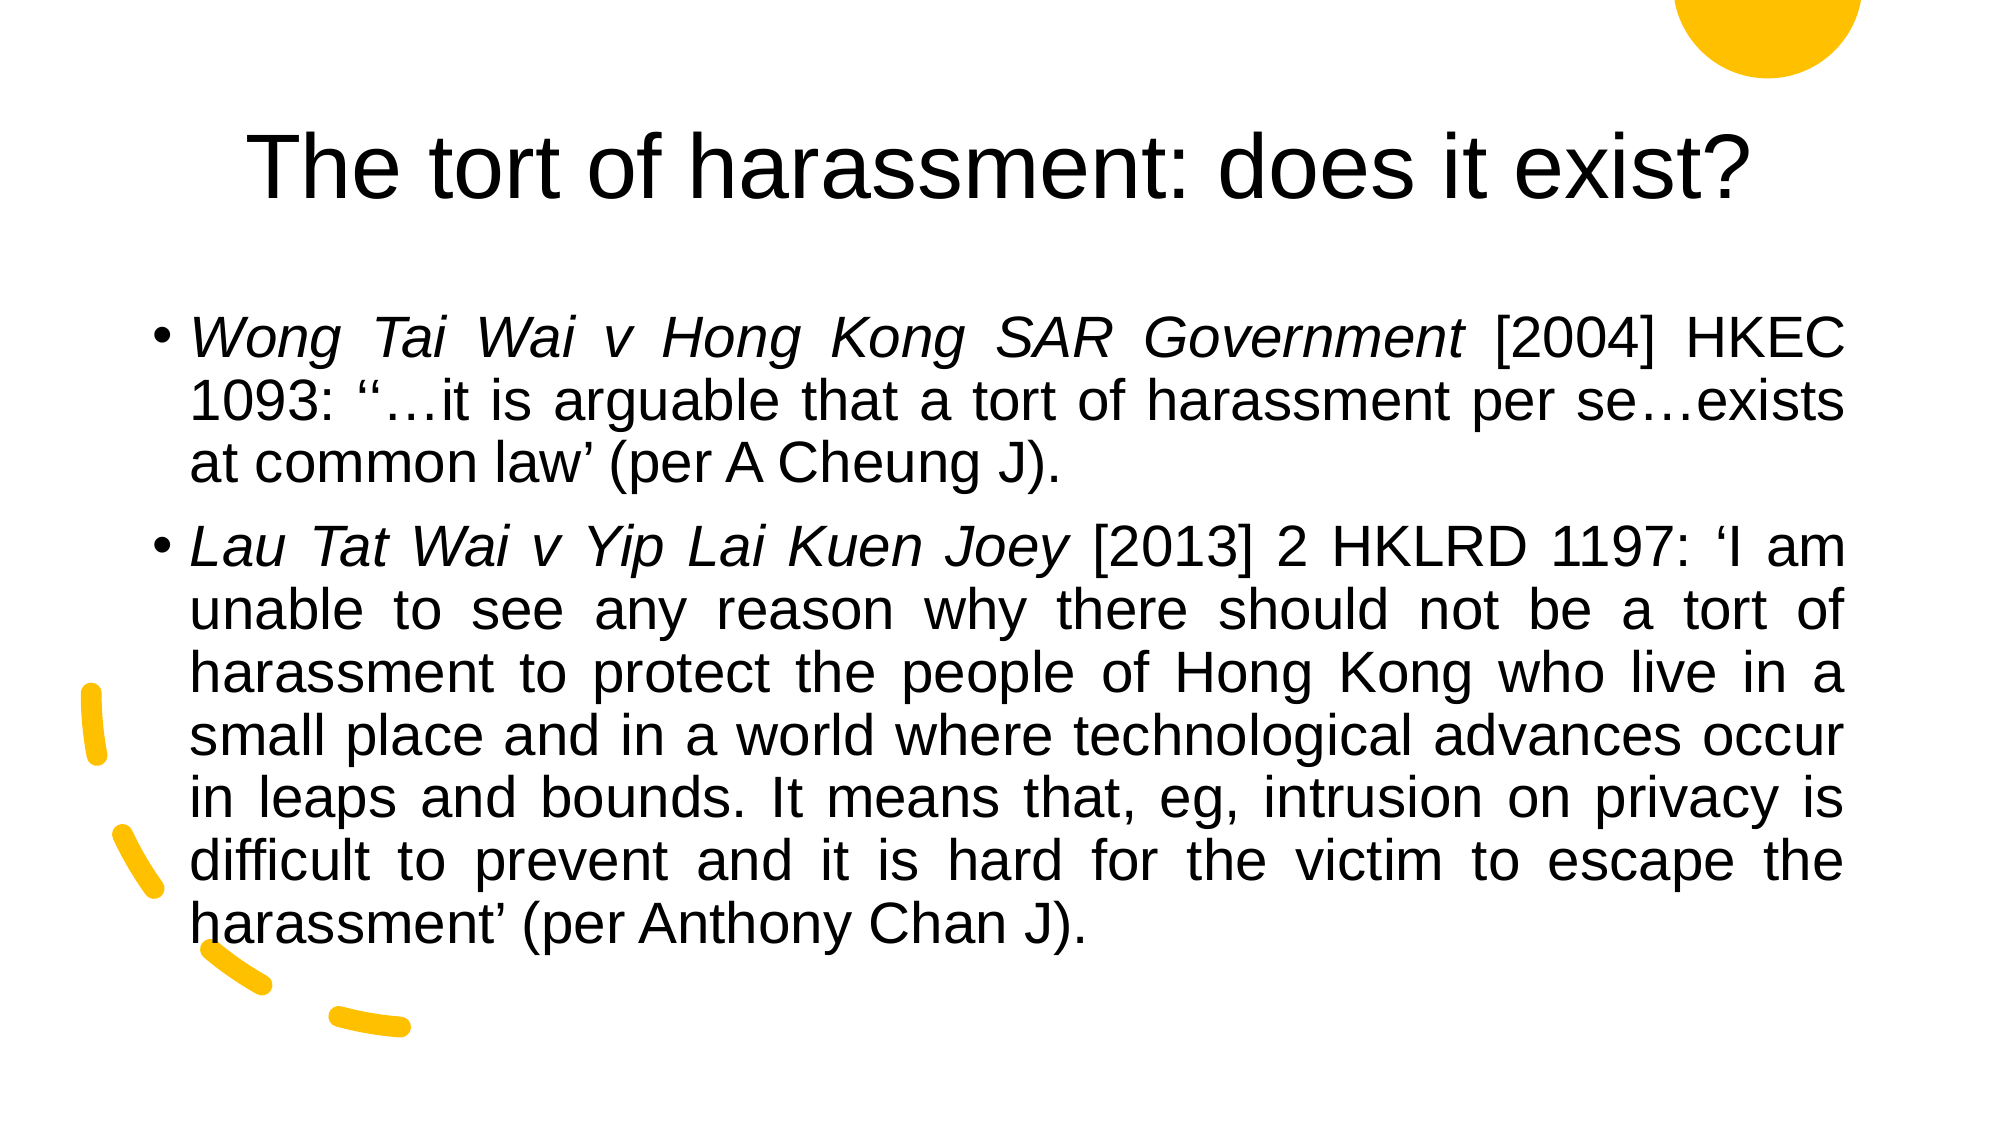

# The tort of harassment: does it exist?
Wong Tai Wai v Hong Kong SAR Government [2004] HKEC 1093: ‘‘…it is arguable that a tort of harassment per se…exists at common law’ (per A Cheung J).
Lau Tat Wai v Yip Lai Kuen Joey [2013] 2 HKLRD 1197: ‘I am unable to see any reason why there should not be a tort of harassment to protect the people of Hong Kong who live in a small place and in a world where technological advances occur in leaps and bounds. It means that, eg, intrusion on privacy is difficult to prevent and it is hard for the victim to escape the harassment’ (per Anthony Chan J).